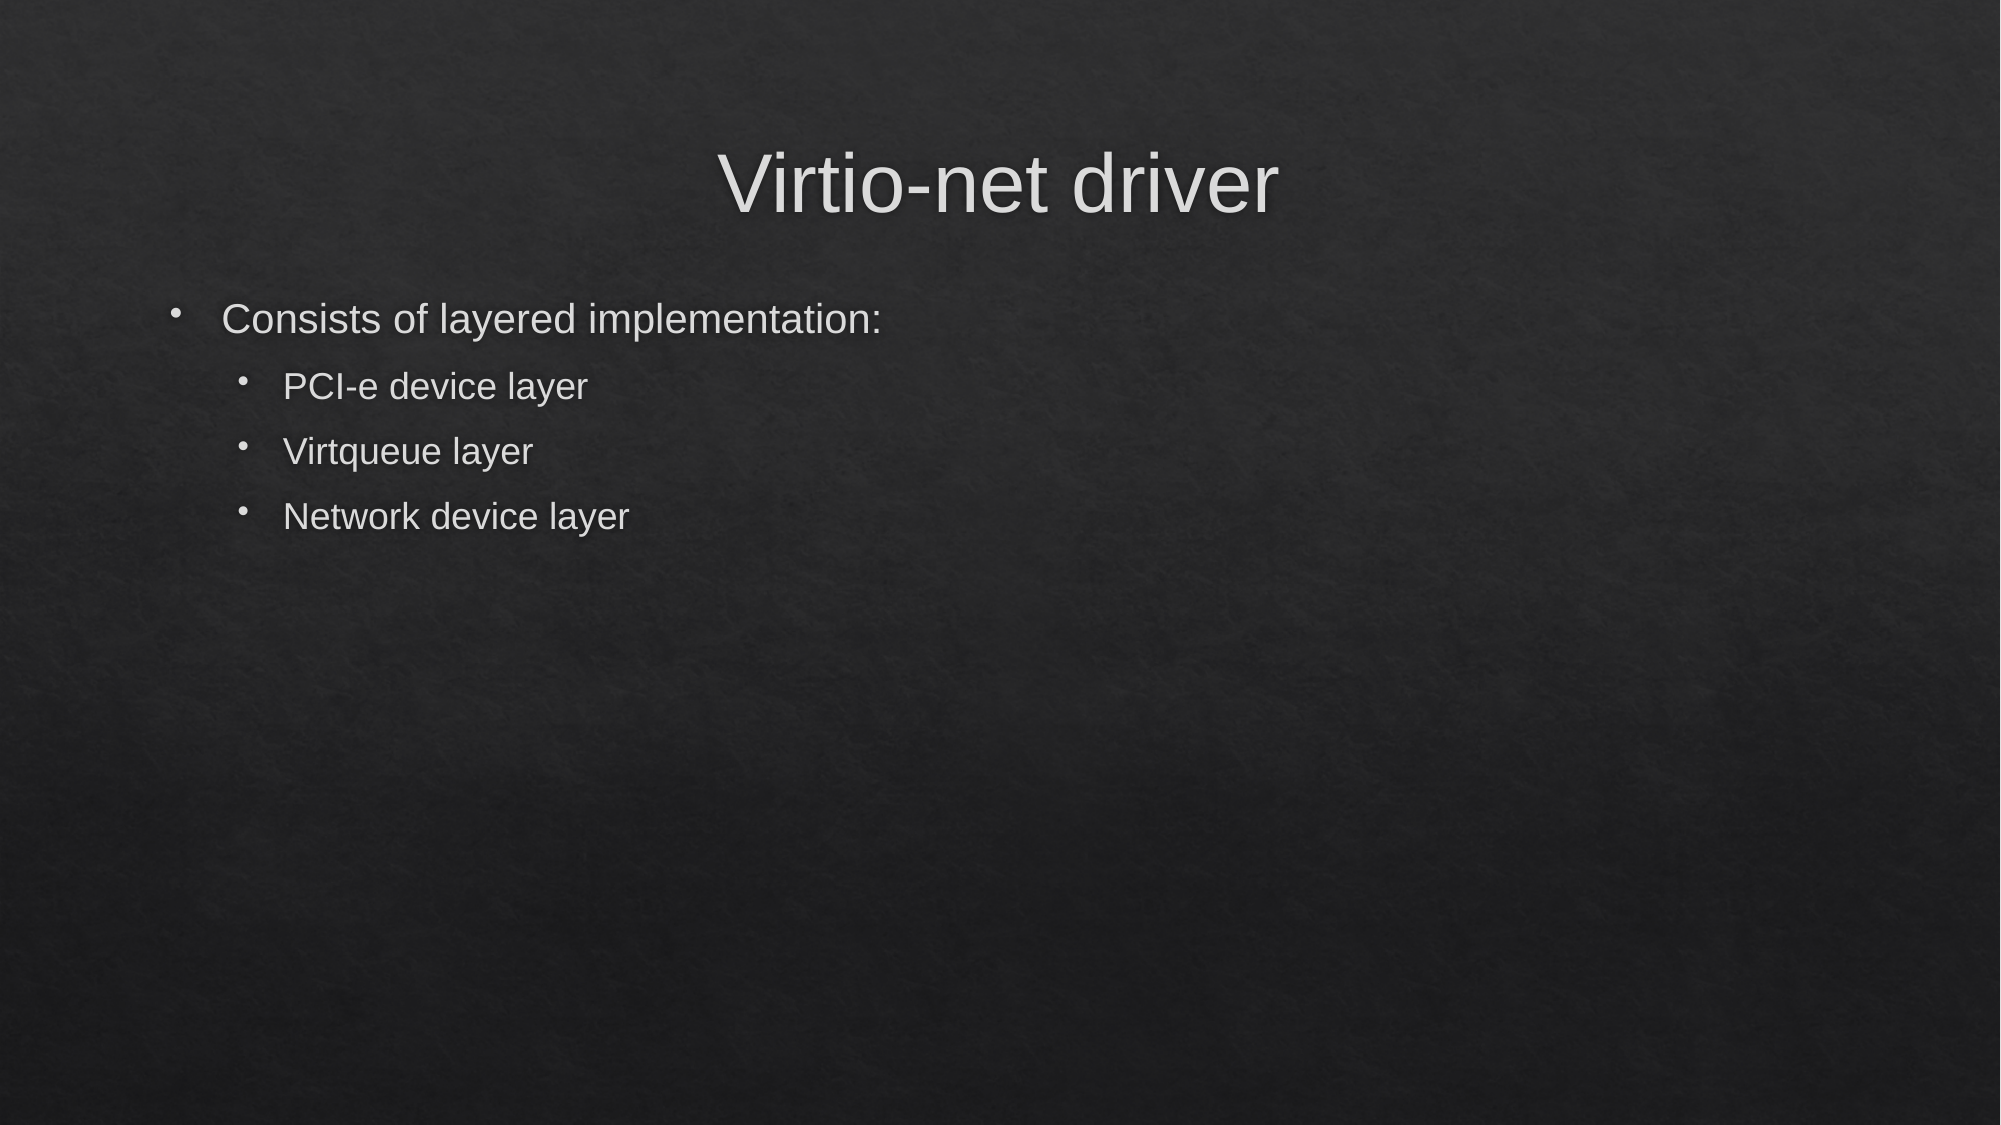

# Virtio-net driver
Consists of layered implementation:
PCI-e device layer
Virtqueue layer
Network device layer